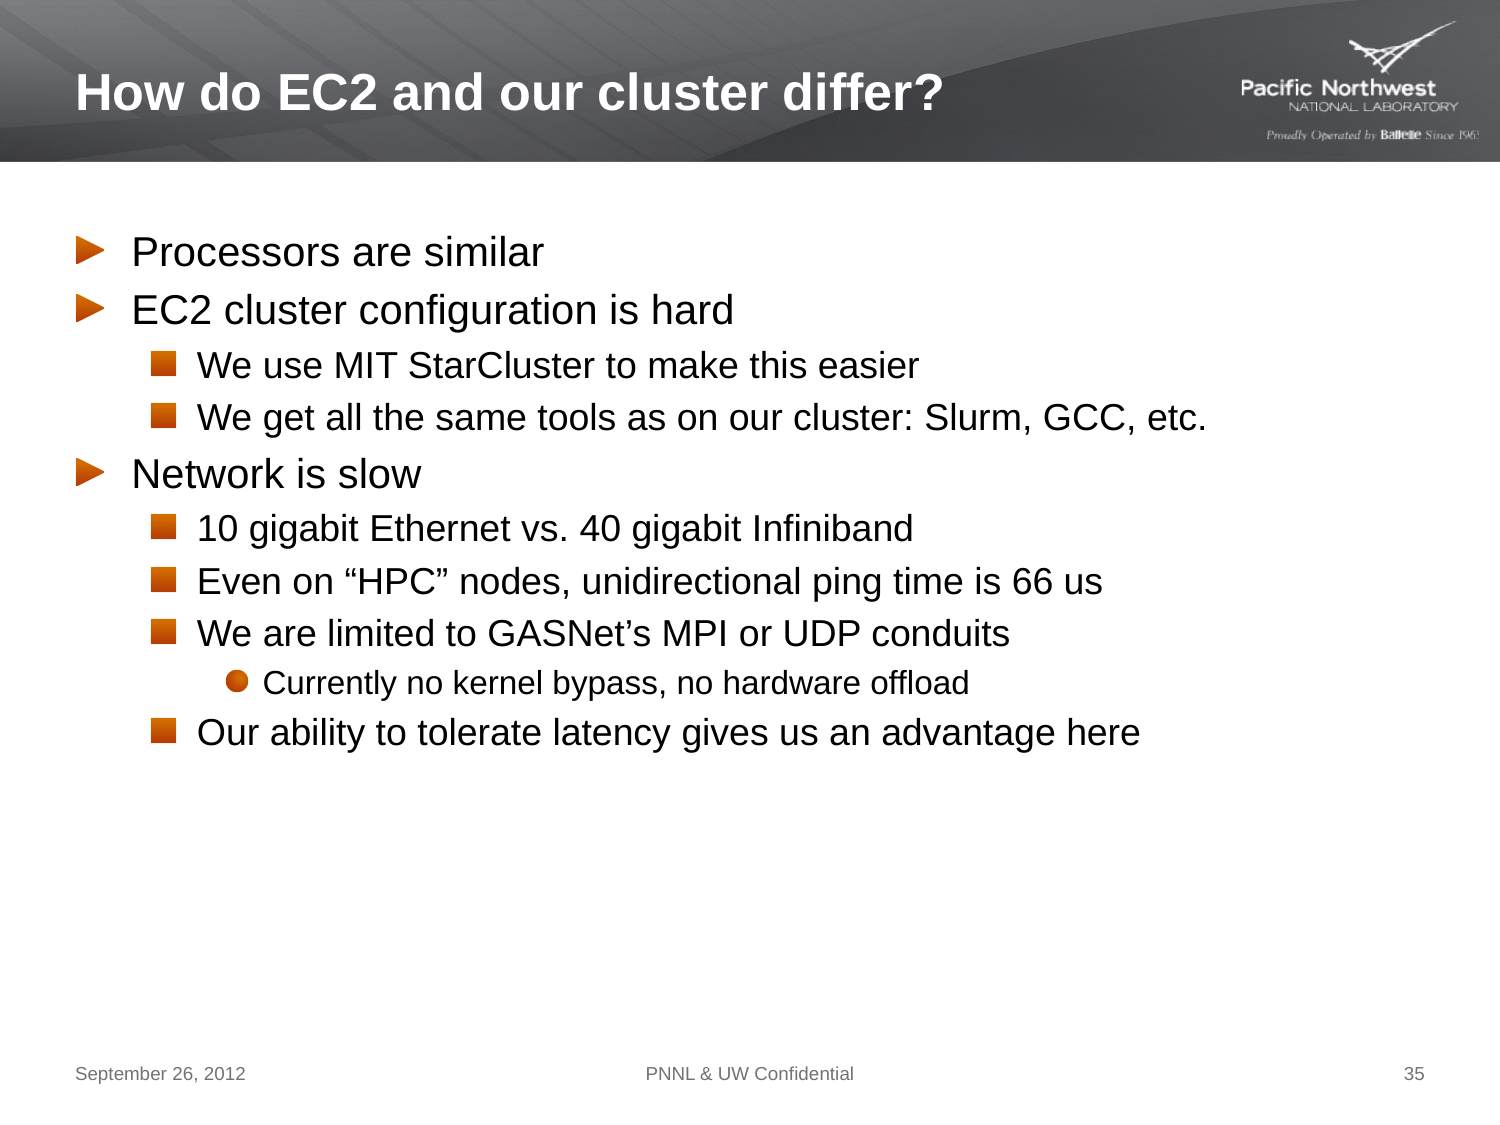

# How do EC2 and our cluster differ?
Processors are similar
EC2 cluster configuration is hard
We use MIT StarCluster to make this easier
We get all the same tools as on our cluster: Slurm, GCC, etc.
Network is slow
10 gigabit Ethernet vs. 40 gigabit Infiniband
Even on “HPC” nodes, unidirectional ping time is 66 us
We are limited to GASNet’s MPI or UDP conduits
Currently no kernel bypass, no hardware offload
Our ability to tolerate latency gives us an advantage here
September 26, 2012
PNNL & UW Confidential
35